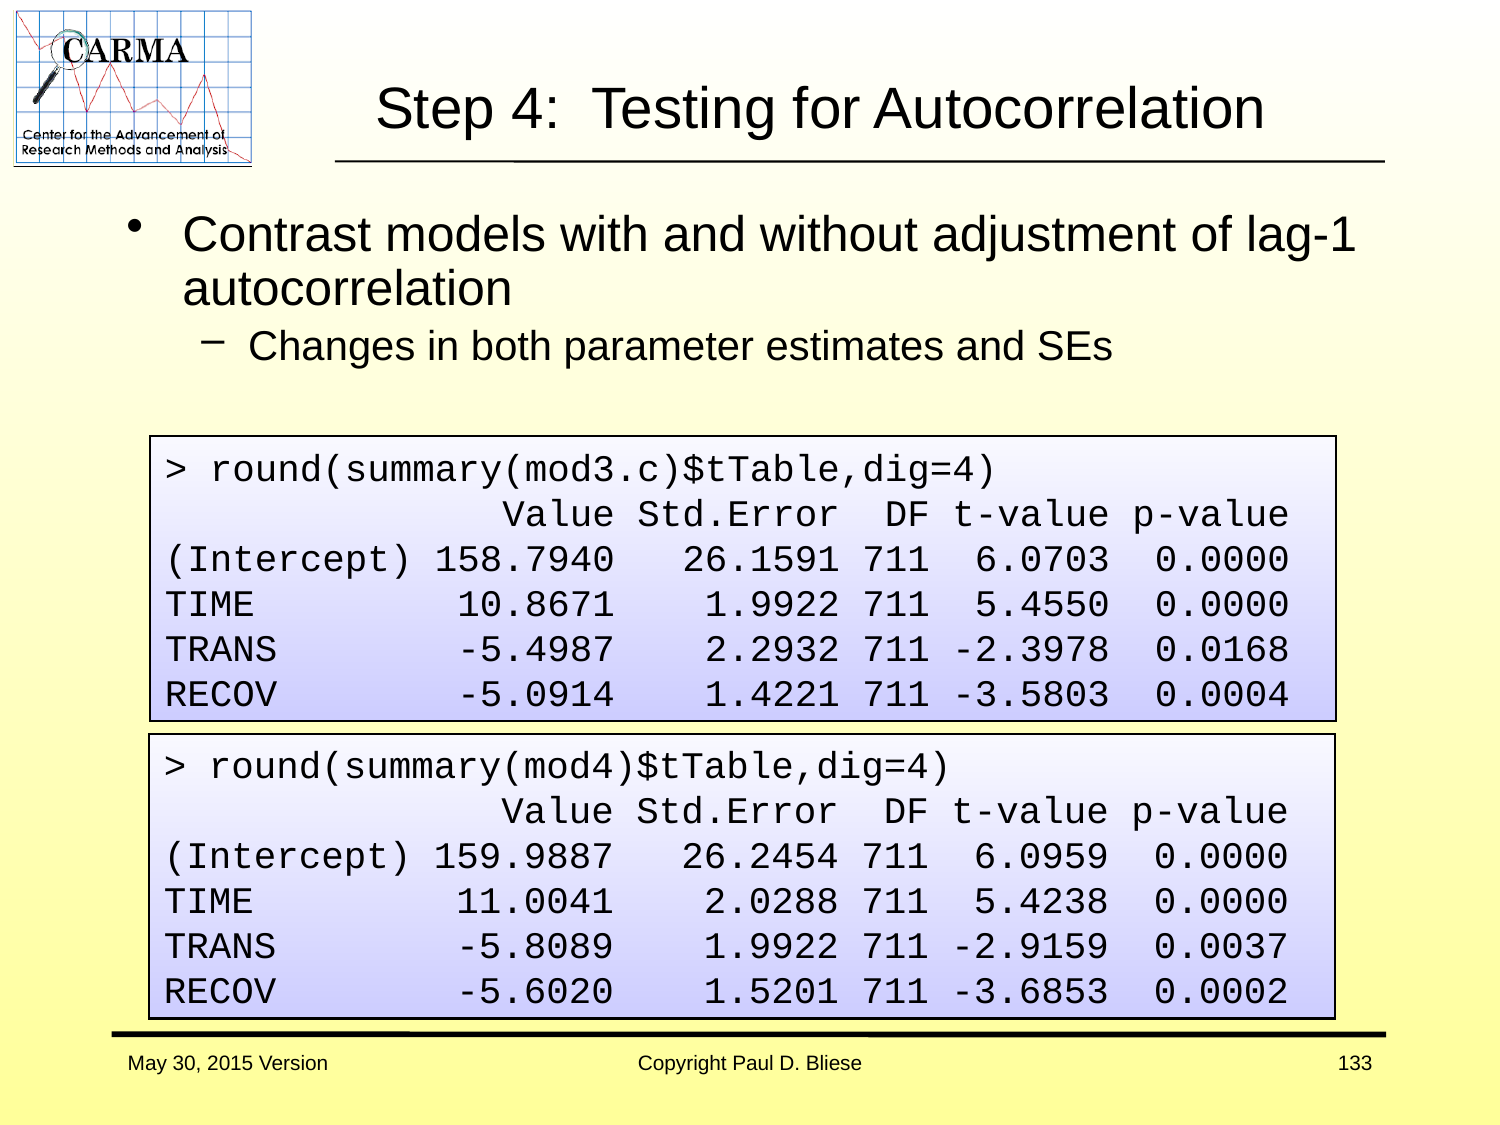

# Step 4:  Testing for Autocorrelation
Contrast models with and without adjustment of lag-1 autocorrelation
Changes in both parameter estimates and SEs
> round(summary(mod3.c)$tTable,dig=4)
               Value Std.Error  DF t-value p-value
(Intercept) 158.7940   26.1591 711  6.0703  0.0000
TIME         10.8671    1.9922 711  5.4550  0.0000
TRANS        -5.4987    2.2932 711 -2.3978  0.0168
RECOV        -5.0914    1.4221 711 -3.5803  0.0004
> round(summary(mod4)$tTable,dig=4)
               Value Std.Error  DF t-value p-value
(Intercept) 159.9887   26.2454 711  6.0959  0.0000
TIME         11.0041    2.0288 711  5.4238  0.0000
TRANS        -5.8089    1.9922 711 -2.9159  0.0037
RECOV        -5.6020    1.5201 711 -3.6853  0.0002
May 30, 2015 Version
Copyright Paul D. Bliese
133